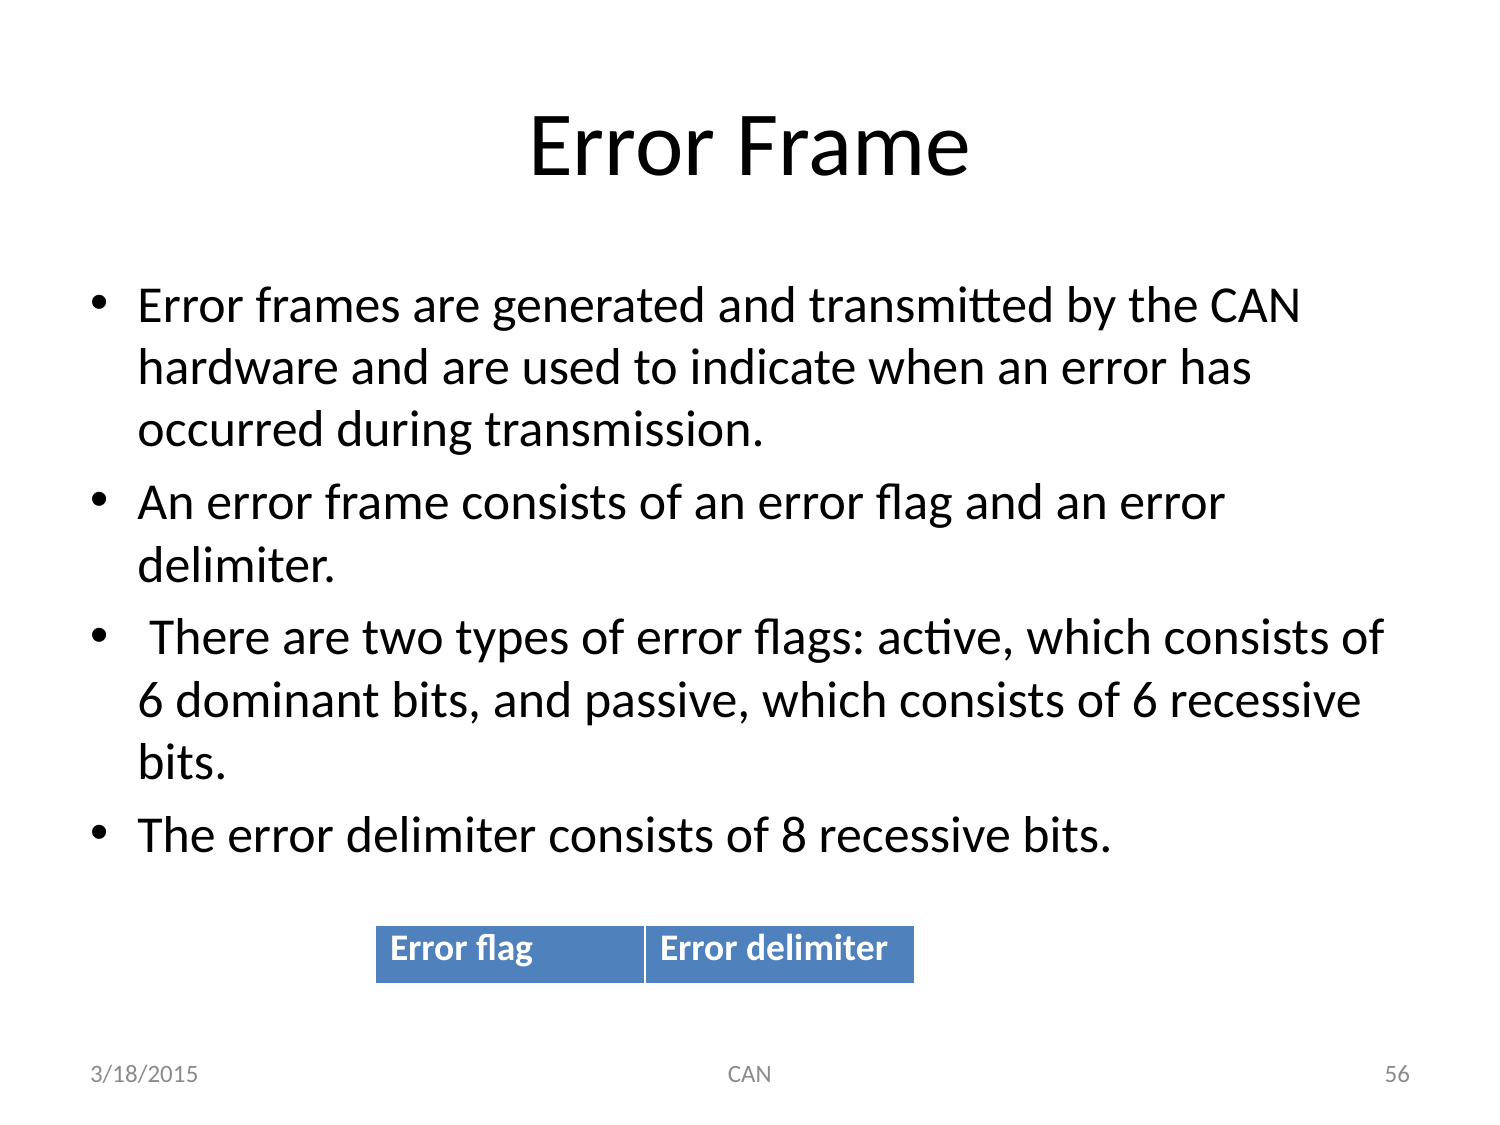

# Error Frame
Error frames are generated and transmitted by the CAN hardware and are used to indicate when an error has occurred during transmission.
An error frame consists of an error flag and an error delimiter.
 There are two types of error flags: active, which consists of 6 dominant bits, and passive, which consists of 6 recessive bits.
The error delimiter consists of 8 recessive bits.
| Error flag | Error delimiter |
| --- | --- |
3/18/2015
CAN
56